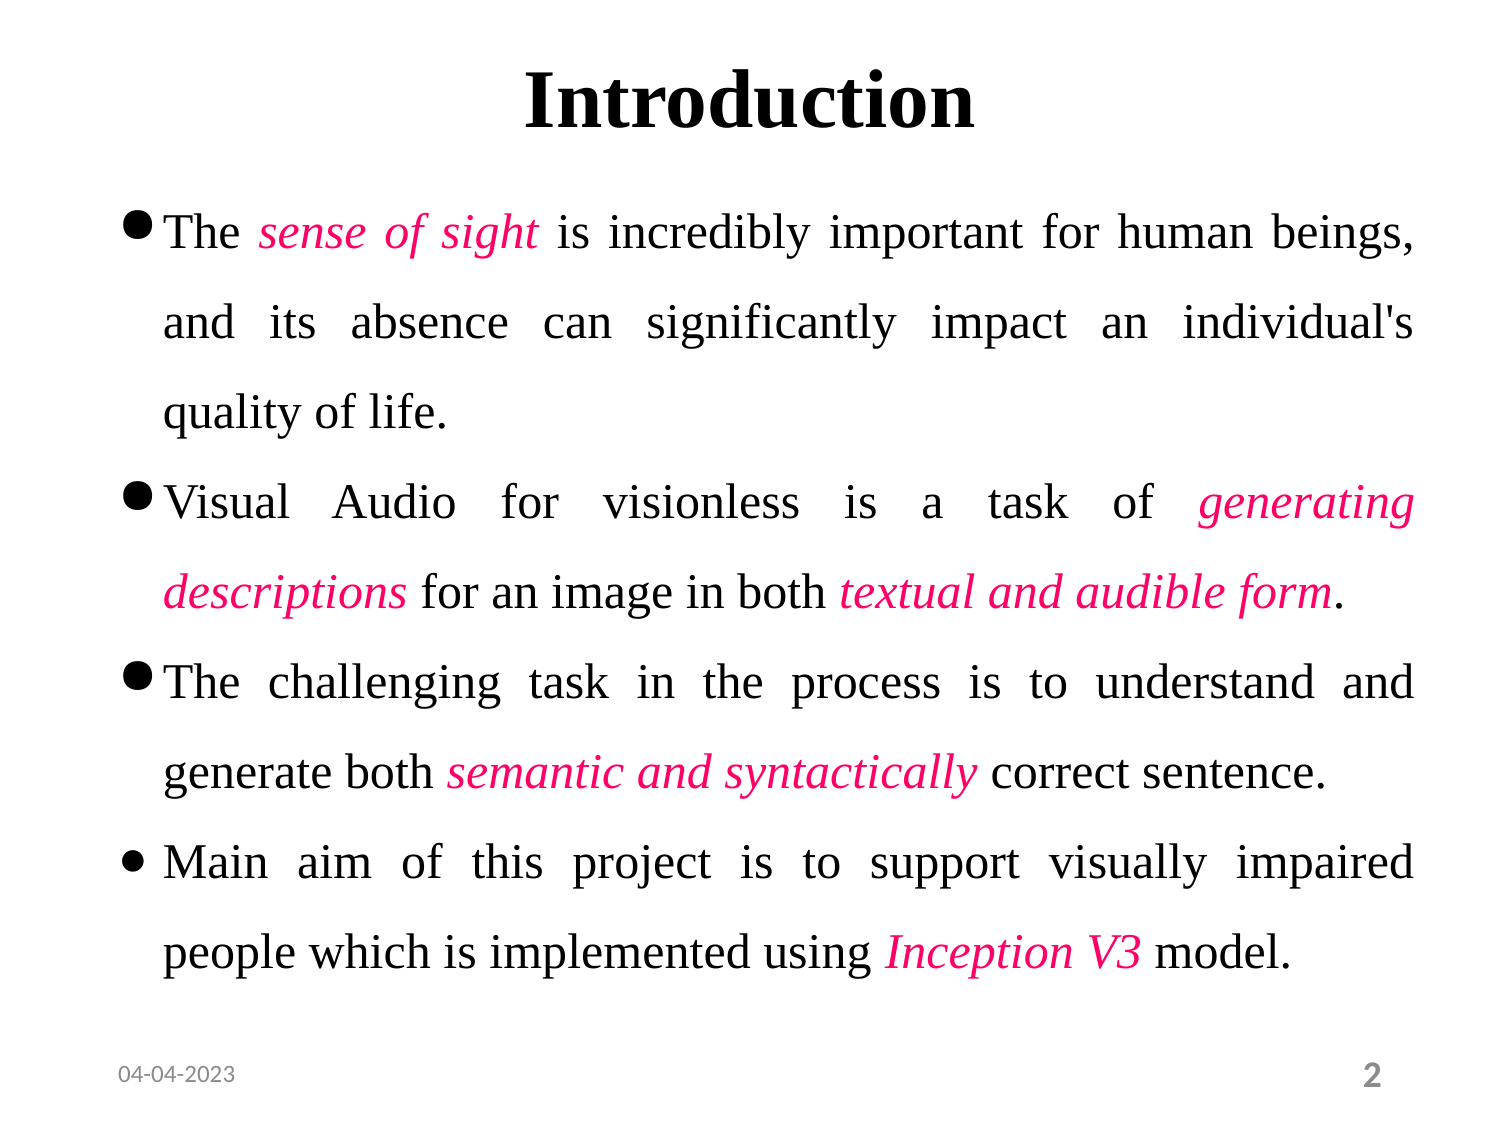

# Introduction
The sense of sight is incredibly important for human beings, and its absence can significantly impact an individual's quality of life.
Visual Audio for visionless is a task of generating descriptions for an image in both textual and audible form.
The challenging task in the process is to understand and generate both semantic and syntactically correct sentence.
Main aim of this project is to support visually impaired people which is implemented using Inception V3 model.
04-04-2023
2